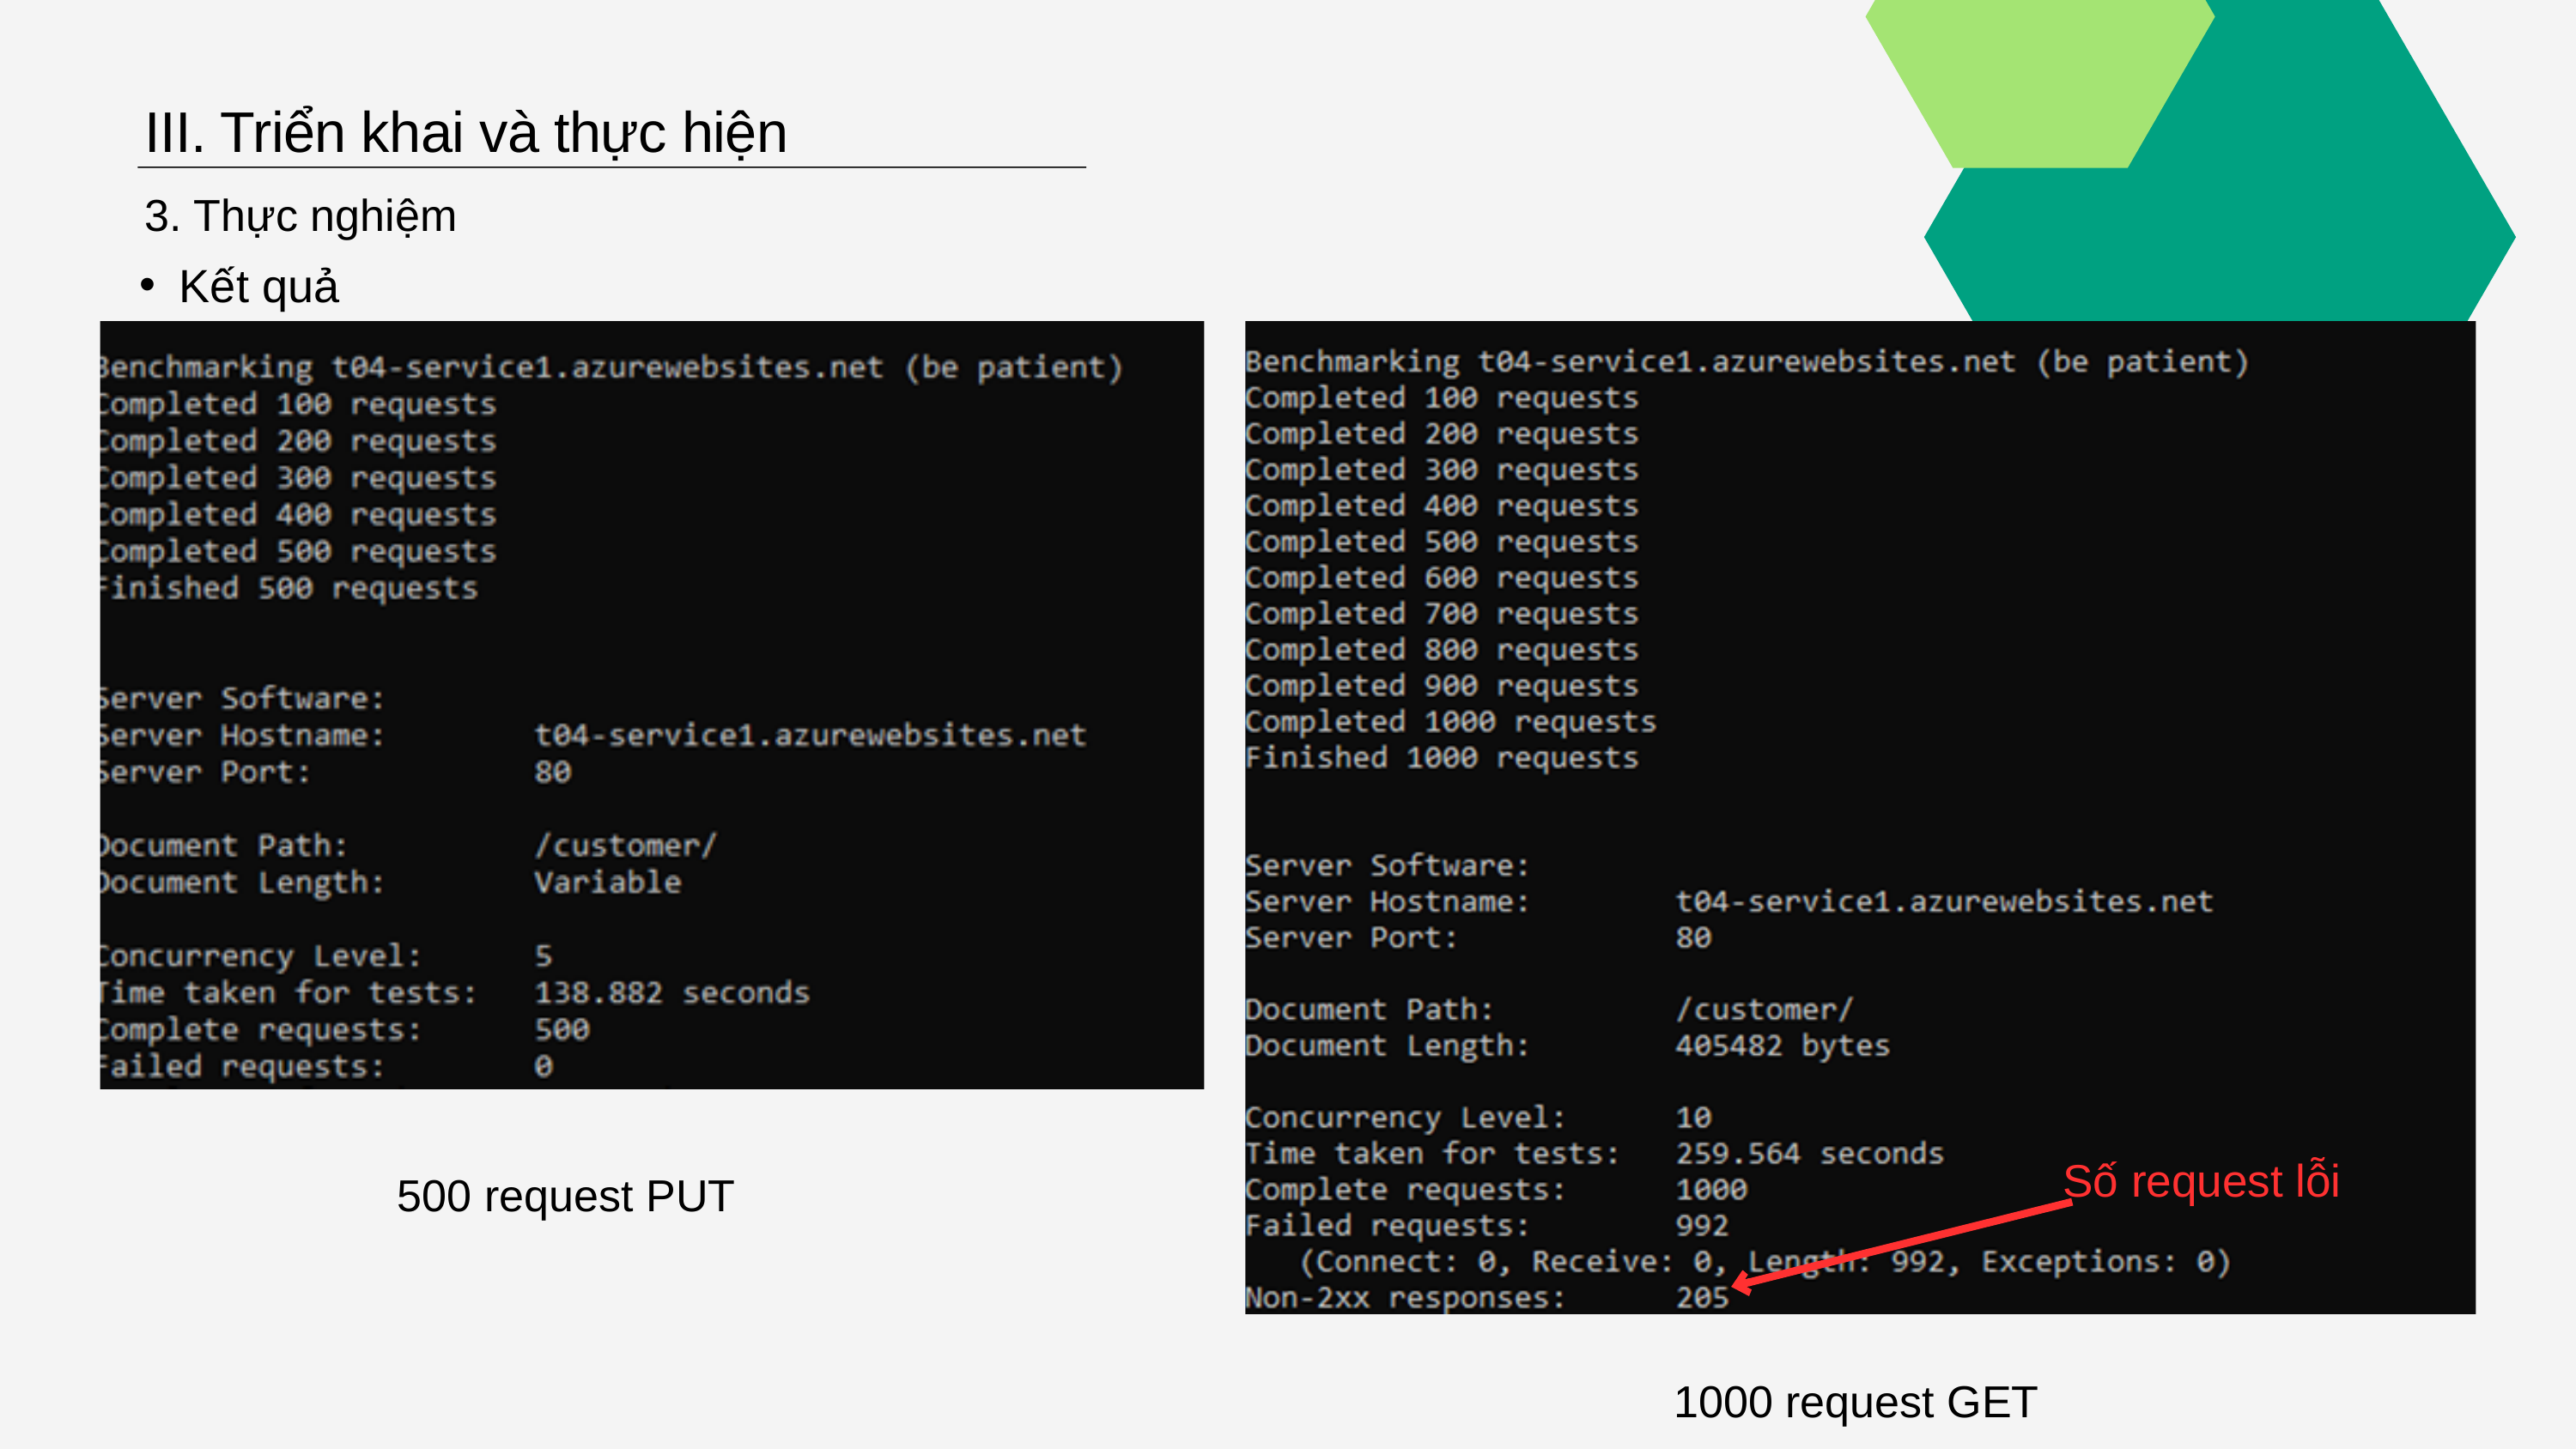

III. Triển khai và thực hiện

3. Thực nghiệm
Kết quả

Số request lỗi

500 request PUT
1000 request GET